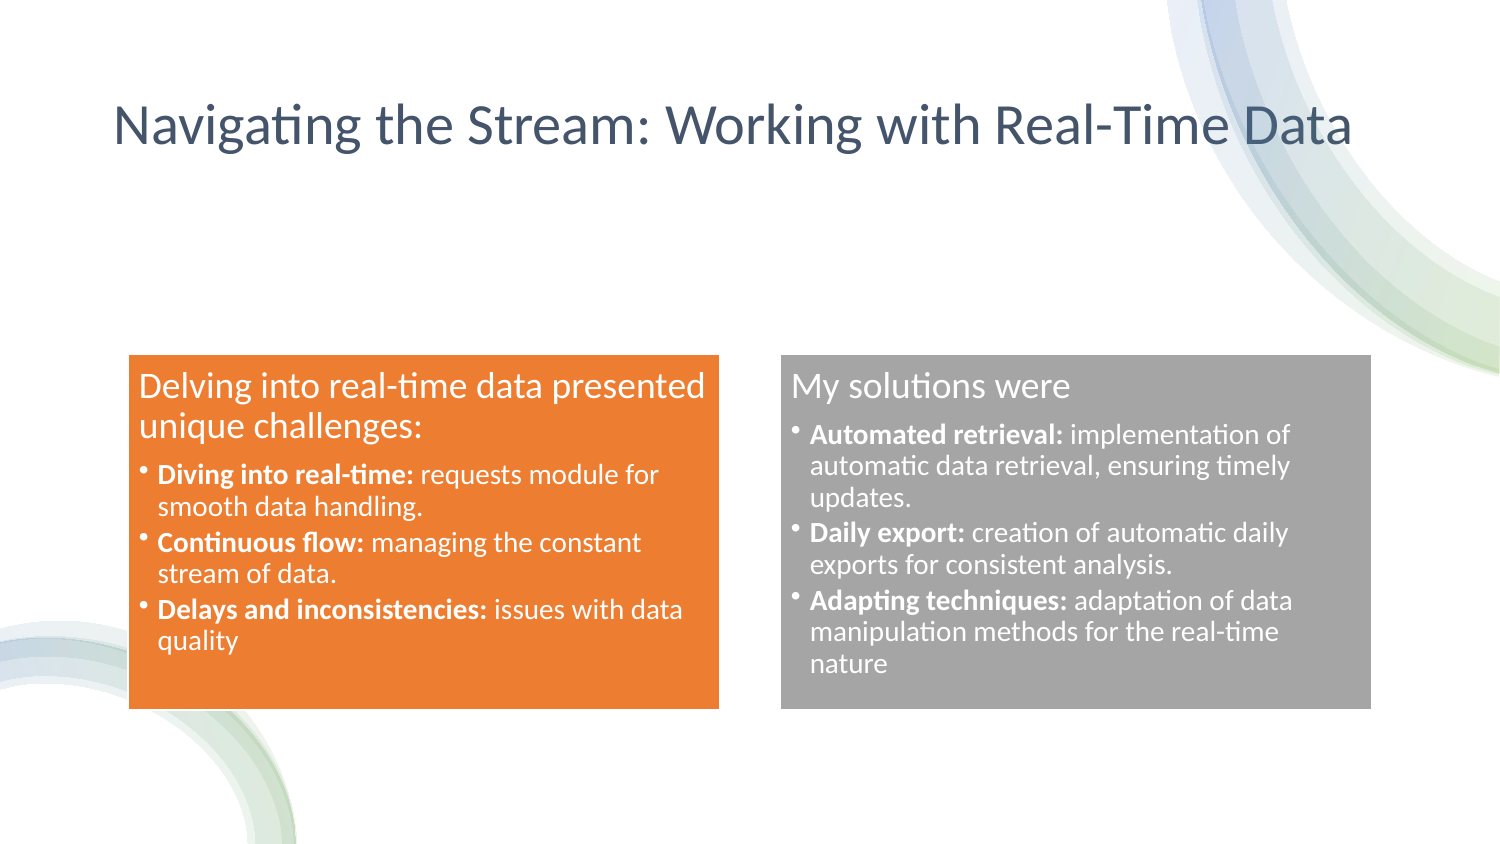

# Navigating the Stream: Working with Real-Time Data
Delving into real-time data presented unique challenges:
Diving into real-time: requests module for smooth data handling.
Continuous flow: managing the constant stream of data.
Delays and inconsistencies: issues with data quality
My solutions were
Automated retrieval: implementation of automatic data retrieval, ensuring timely updates.
Daily export: creation of automatic daily exports for consistent analysis.
Adapting techniques: adaptation of data manipulation methods for the real-time nature